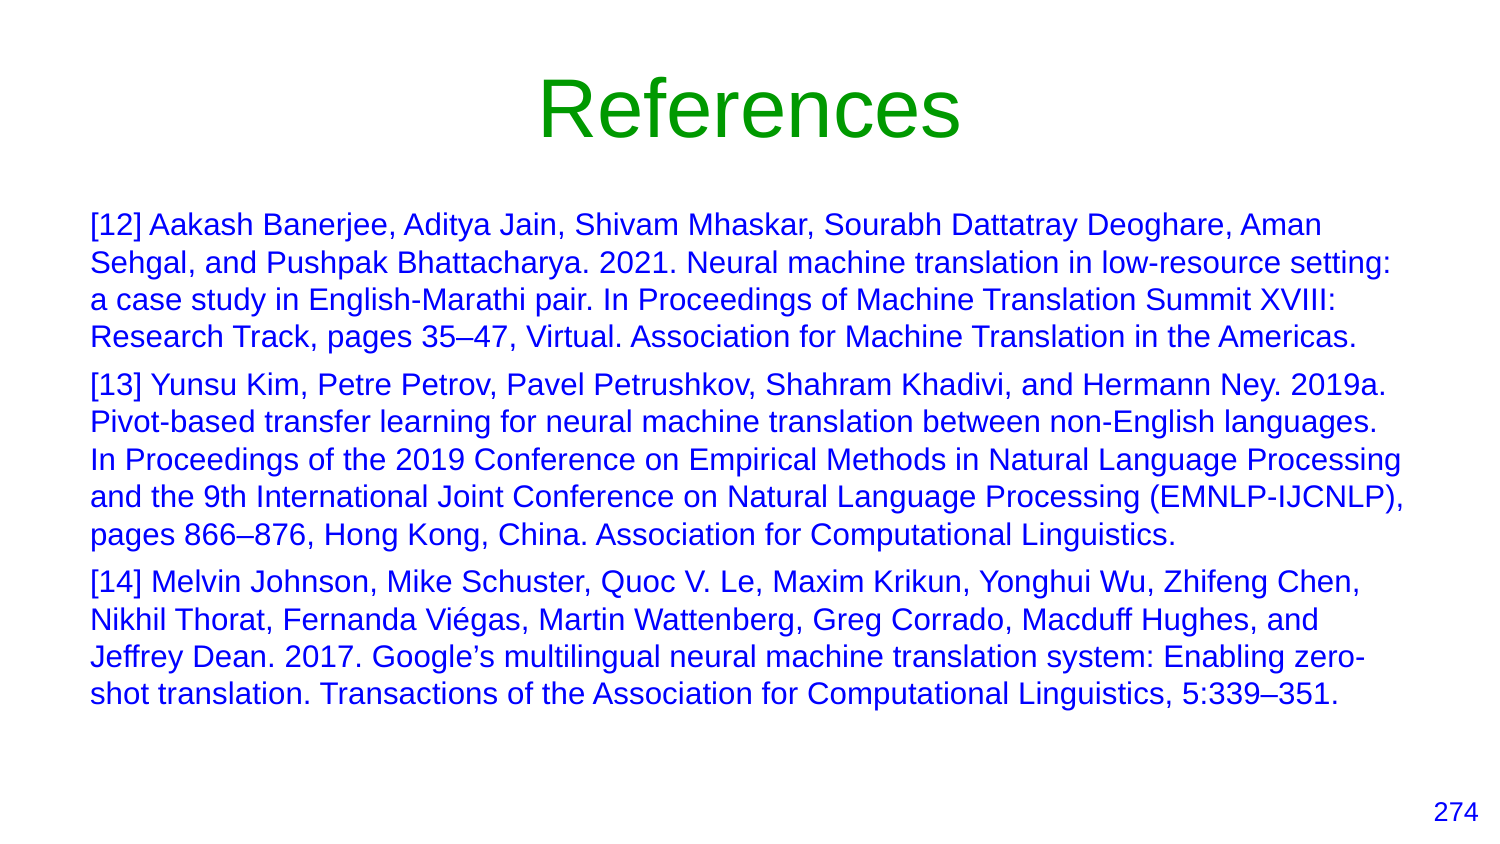

# References
[12] Aakash Banerjee, Aditya Jain, Shivam Mhaskar, Sourabh Dattatray Deoghare, Aman Sehgal, and Pushpak Bhattacharya. 2021. Neural machine translation in low-resource setting: a case study in English-Marathi pair. In Proceedings of Machine Translation Summit XVIII: Research Track, pages 35–47, Virtual. Association for Machine Translation in the Americas.
[13] Yunsu Kim, Petre Petrov, Pavel Petrushkov, Shahram Khadivi, and Hermann Ney. 2019a. Pivot-based transfer learning for neural machine translation between non-English languages. In Proceedings of the 2019 Conference on Empirical Methods in Natural Language Processing and the 9th International Joint Conference on Natural Language Processing (EMNLP-IJCNLP), pages 866–876, Hong Kong, China. Association for Computational Linguistics.
[14] Melvin Johnson, Mike Schuster, Quoc V. Le, Maxim Krikun, Yonghui Wu, Zhifeng Chen, Nikhil Thorat, Fernanda Viégas, Martin Wattenberg, Greg Corrado, Macduff Hughes, and Jeffrey Dean. 2017. Google’s multilingual neural machine translation system: Enabling zero-shot translation. Transactions of the Association for Computational Linguistics, 5:339–351.
274